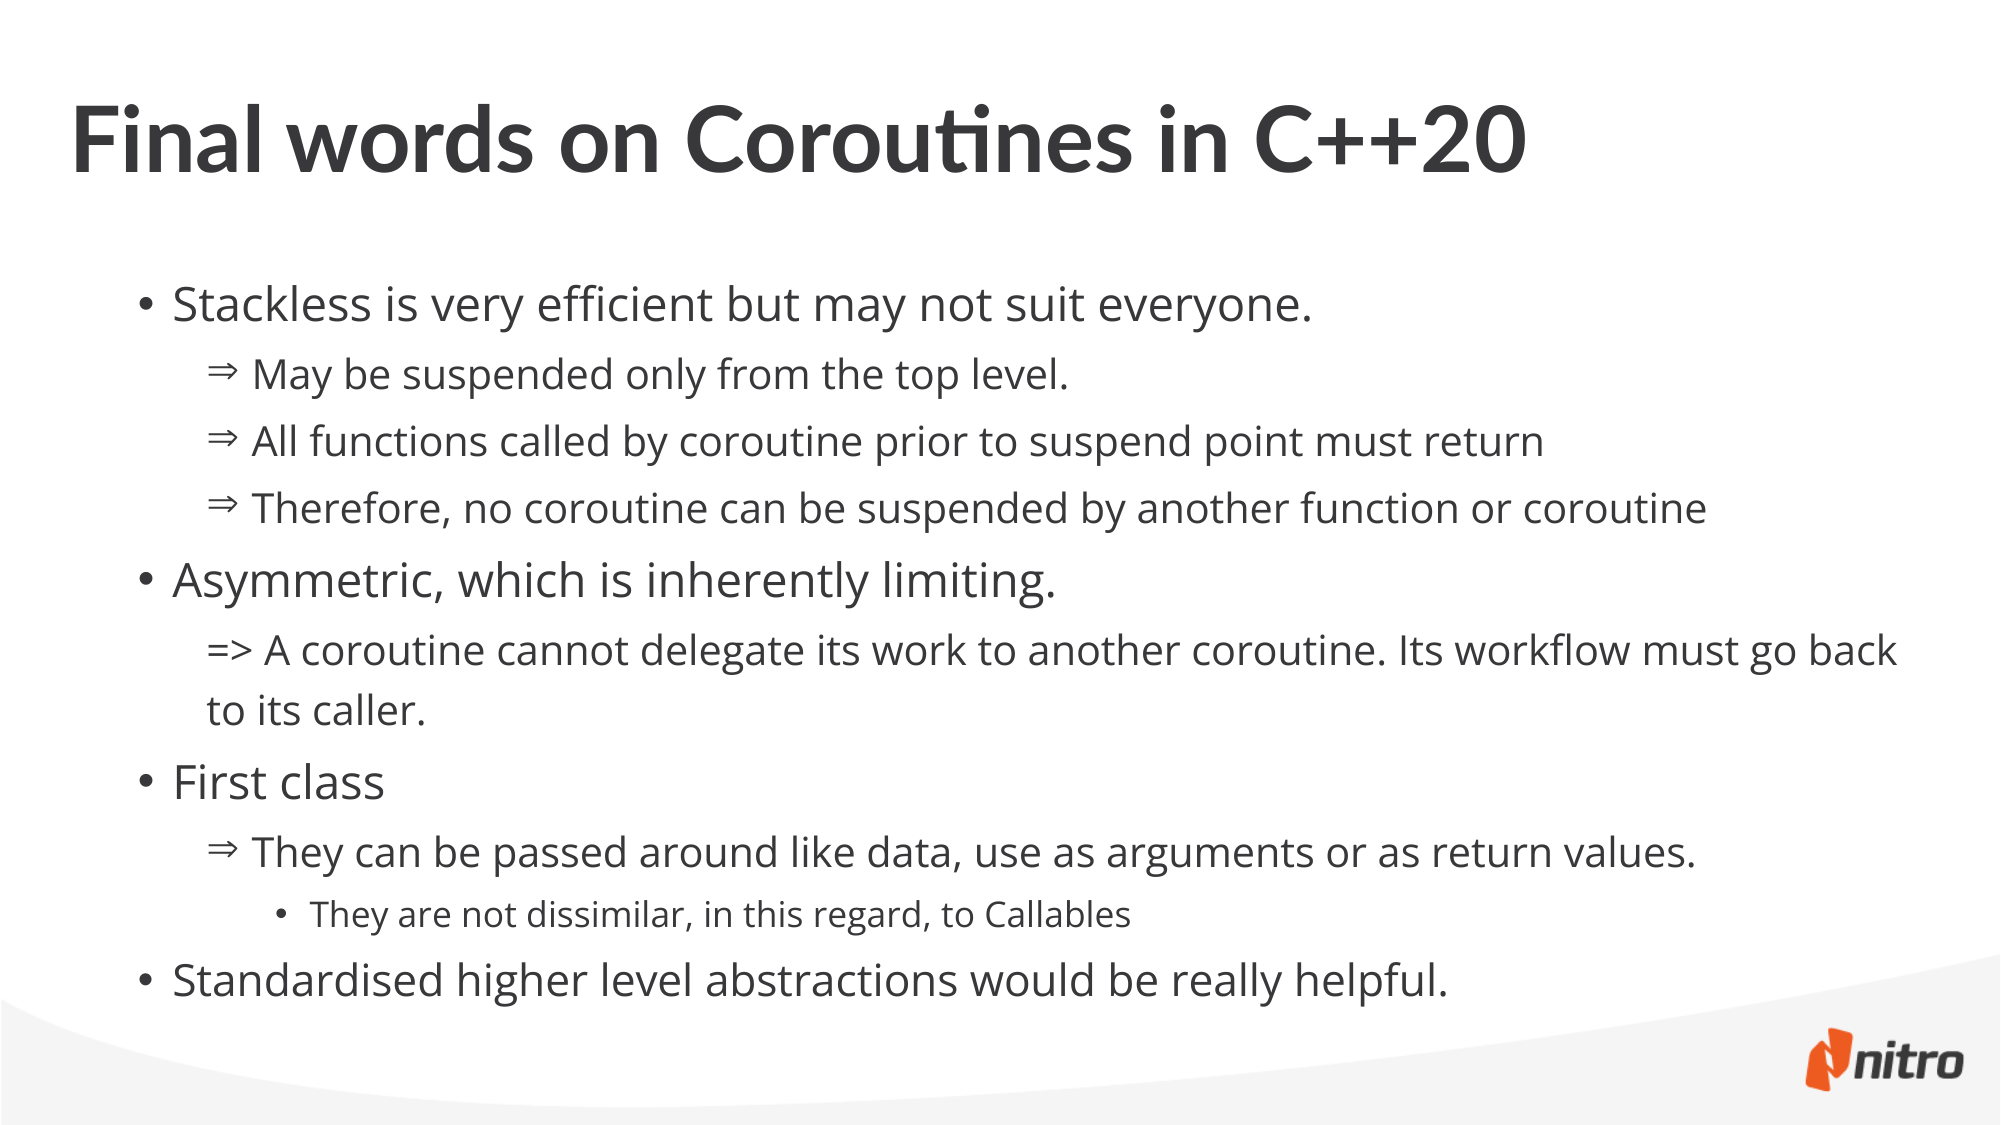

# Final words on Coroutines in C++20
Stackless is very efficient but may not suit everyone.
 May be suspended only from the top level.
 All functions called by coroutine prior to suspend point must return
 Therefore, no coroutine can be suspended by another function or coroutine
Asymmetric, which is inherently limiting.
=> A coroutine cannot delegate its work to another coroutine. Its workflow must go back to its caller.
First class
 They can be passed around like data, use as arguments or as return values.
They are not dissimilar, in this regard, to Callables
Standardised higher level abstractions would be really helpful.